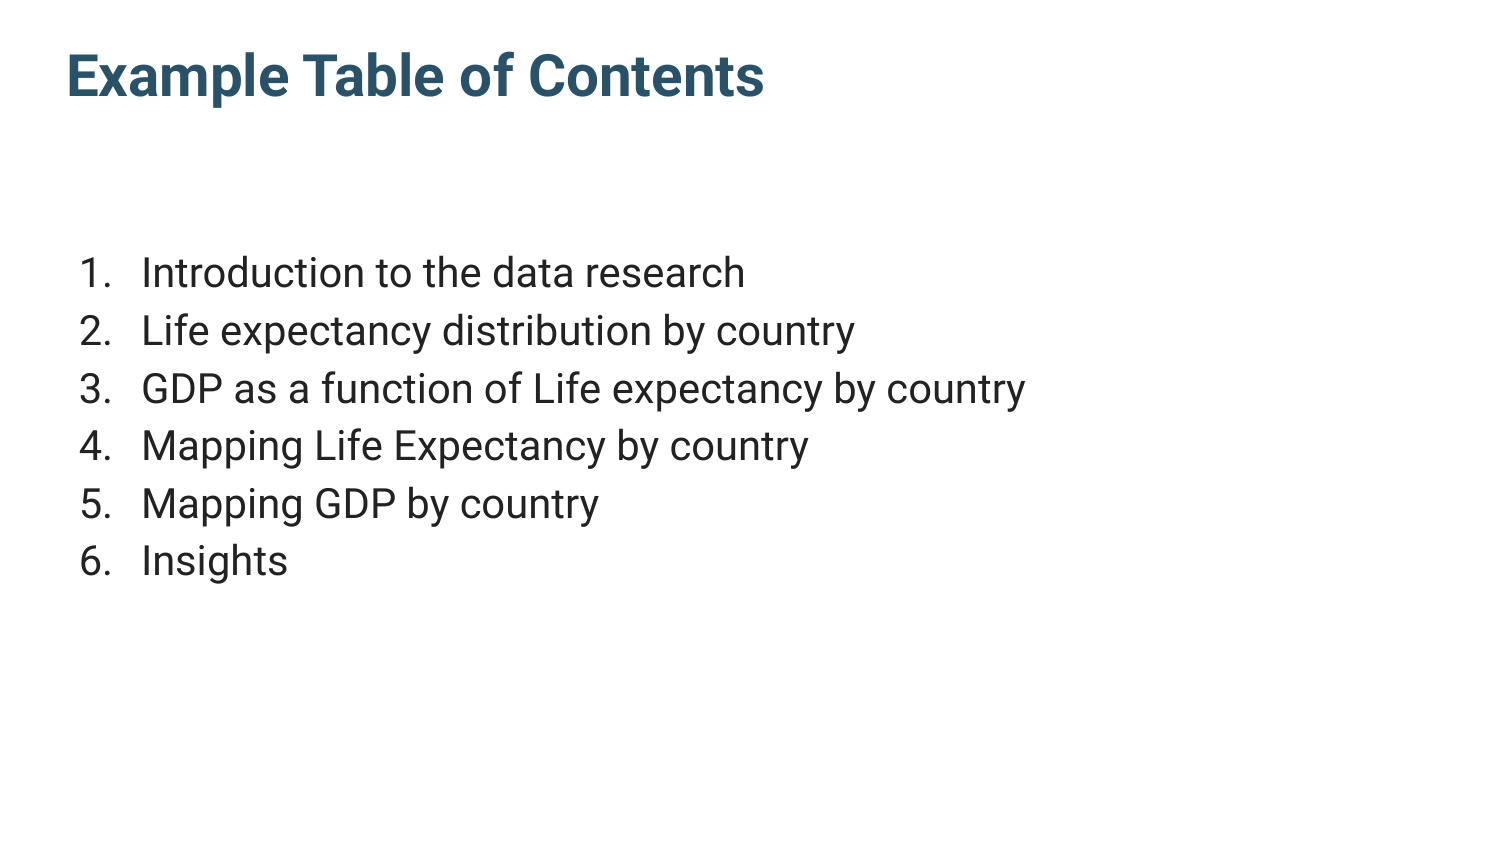

# Example Table of Contents
Introduction to the data research
Life expectancy distribution by country
GDP as a function of Life expectancy by country
Mapping Life Expectancy by country
Mapping GDP by country
Insights